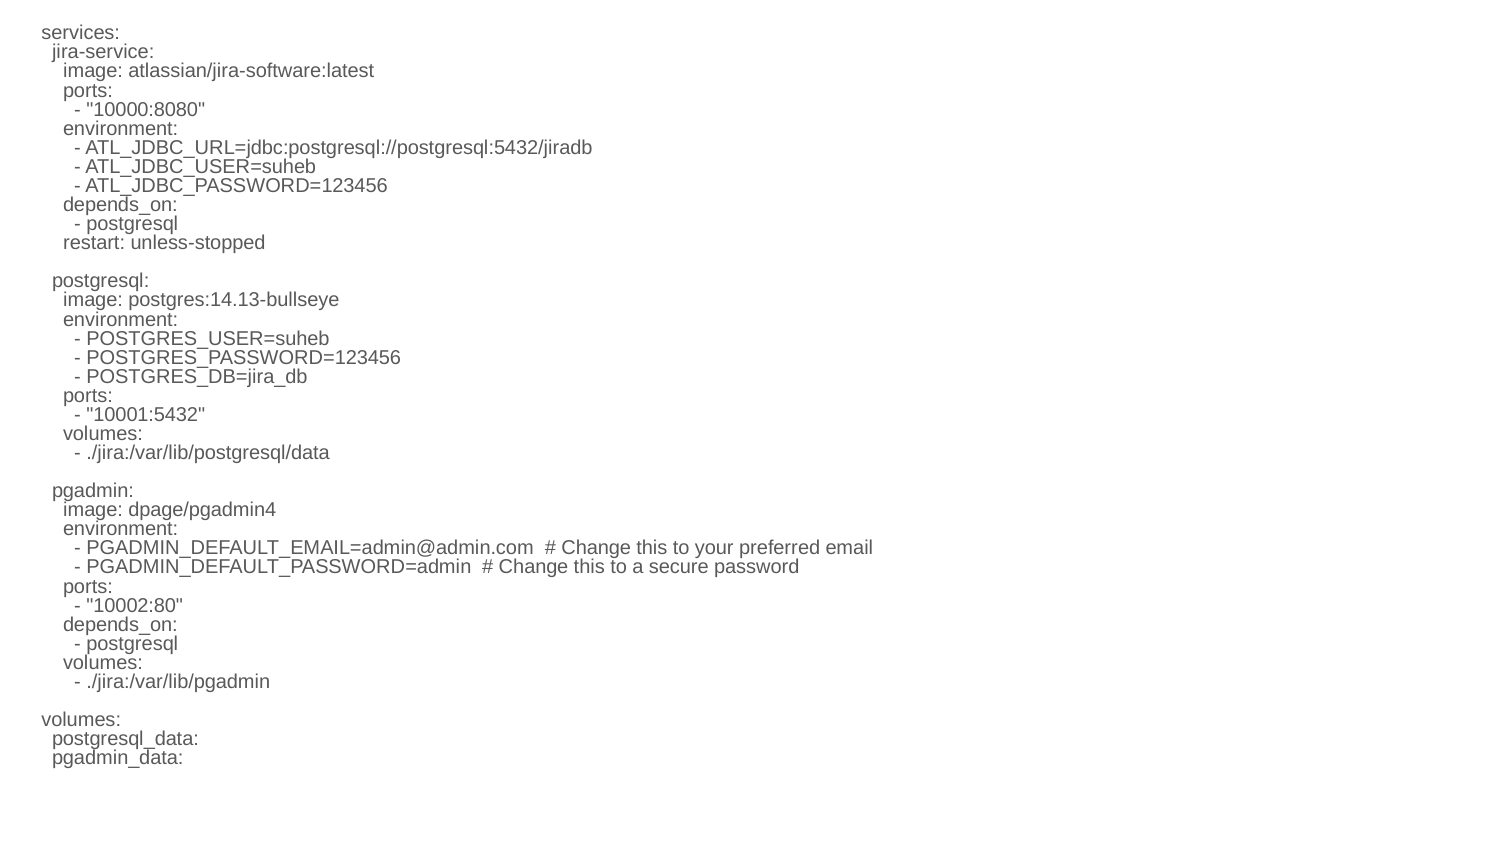

services:
  jira-service:
    image: atlassian/jira-software:latest
    ports:
      - "10000:8080"
    environment:
      - ATL_JDBC_URL=jdbc:postgresql://postgresql:5432/jiradb
      - ATL_JDBC_USER=suheb
      - ATL_JDBC_PASSWORD=123456
    depends_on:
      - postgresql
    restart: unless-stopped

  postgresql:
    image: postgres:14.13-bullseye
    environment:
      - POSTGRES_USER=suheb
      - POSTGRES_PASSWORD=123456
      - POSTGRES_DB=jira_db
    ports:
      - "10001:5432"
    volumes:
      - ./jira:/var/lib/postgresql/data

  pgadmin:
    image: dpage/pgadmin4
    environment:
      - PGADMIN_DEFAULT_EMAIL=admin@admin.com  # Change this to your preferred email
      - PGADMIN_DEFAULT_PASSWORD=admin  # Change this to a secure password
    ports:
      - "10002:80"
    depends_on:
      - postgresql
    volumes:
      - ./jira:/var/lib/pgadmin

volumes:
  postgresql_data:
  pgadmin_data: